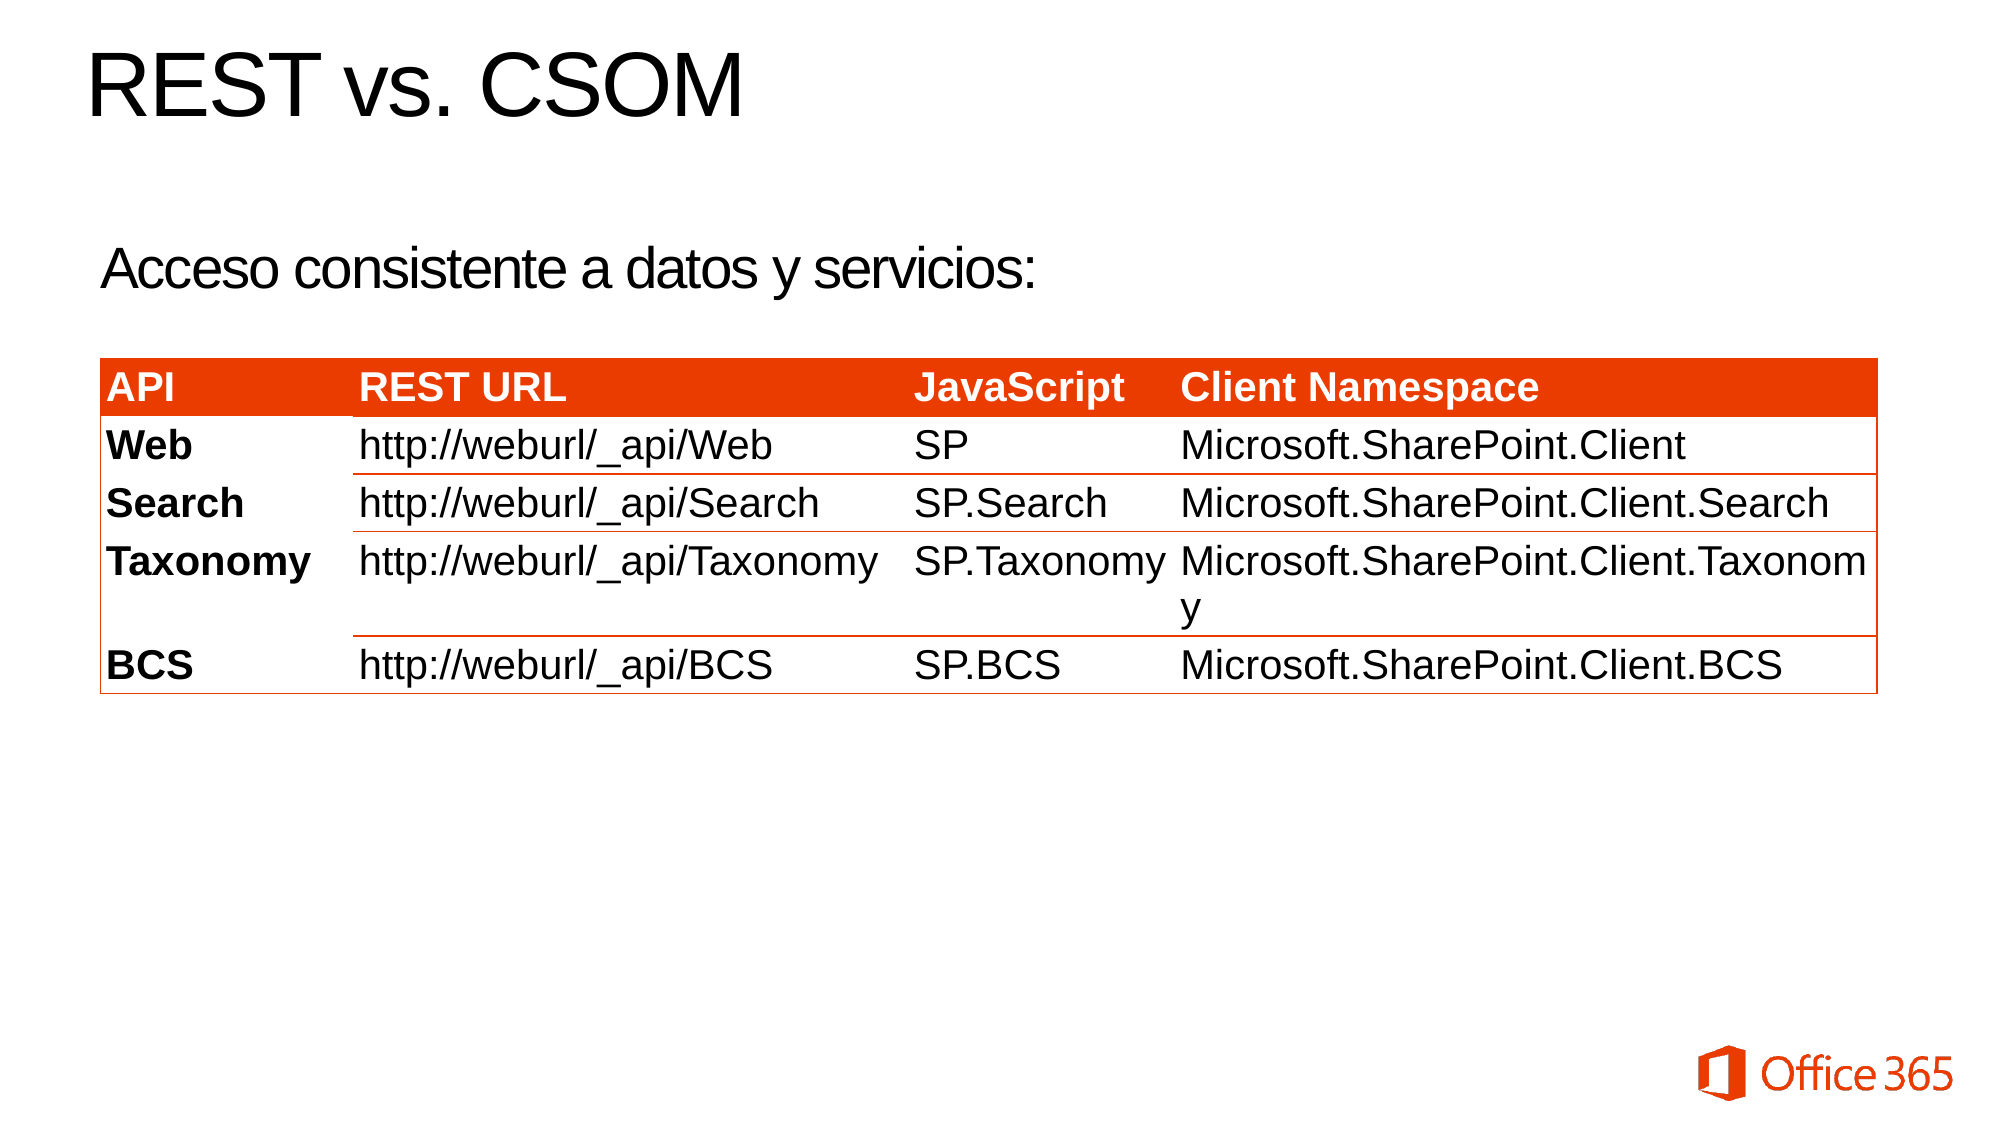

# REST vs. CSOM
Acceso consistente a datos y servicios:
| API | REST URL | JavaScript | Client Namespace |
| --- | --- | --- | --- |
| Web | http://weburl/\_api/Web | SP | Microsoft.SharePoint.Client |
| Search | http://weburl/\_api/Search | SP.Search | Microsoft.SharePoint.Client.Search |
| Taxonomy | http://weburl/\_api/Taxonomy | SP.Taxonomy | Microsoft.SharePoint.Client.Taxonomy |
| BCS | http://weburl/\_api/BCS | SP.BCS | Microsoft.SharePoint.Client.BCS |